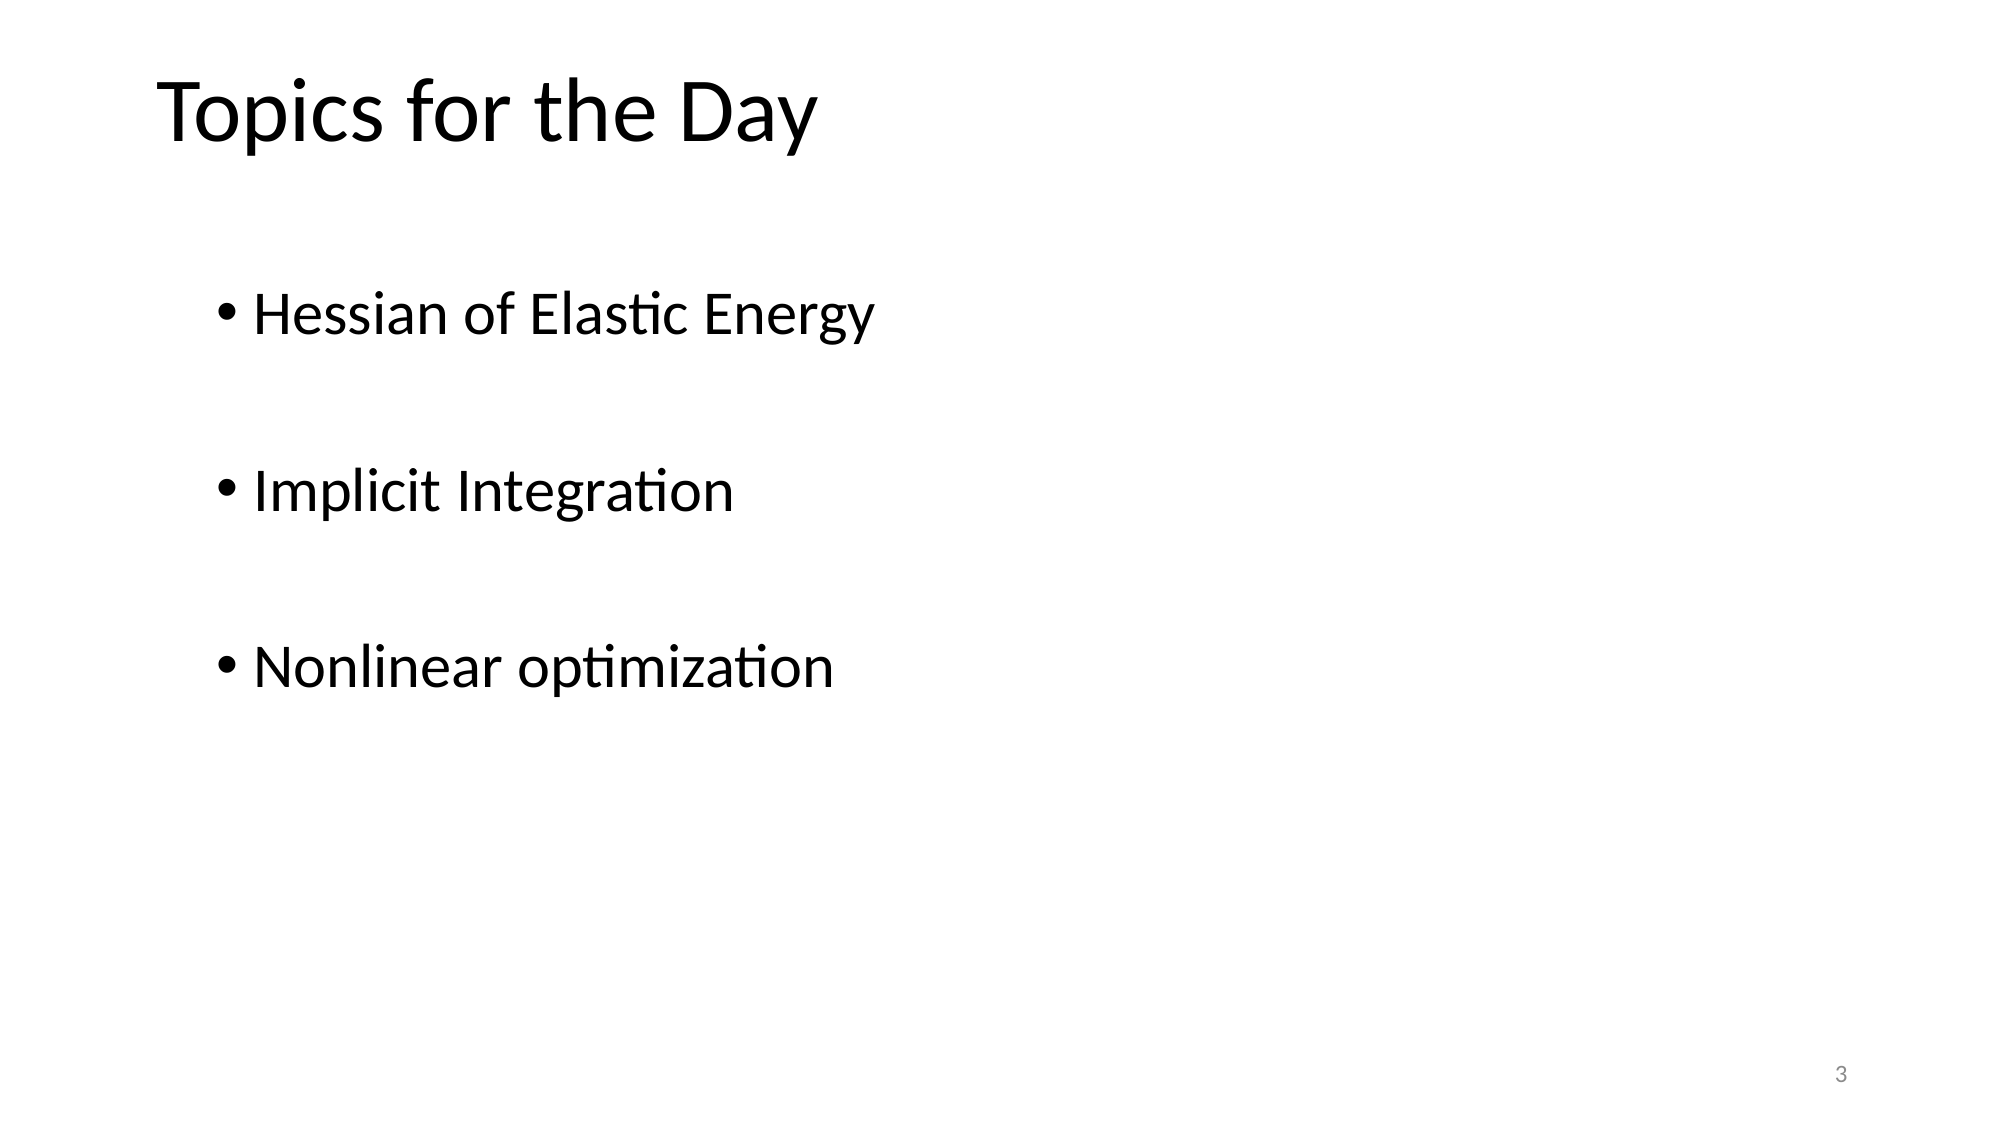

# Topics for the Day
Hessian of Elastic Energy

Implicit Integration

Nonlinear optimization

3